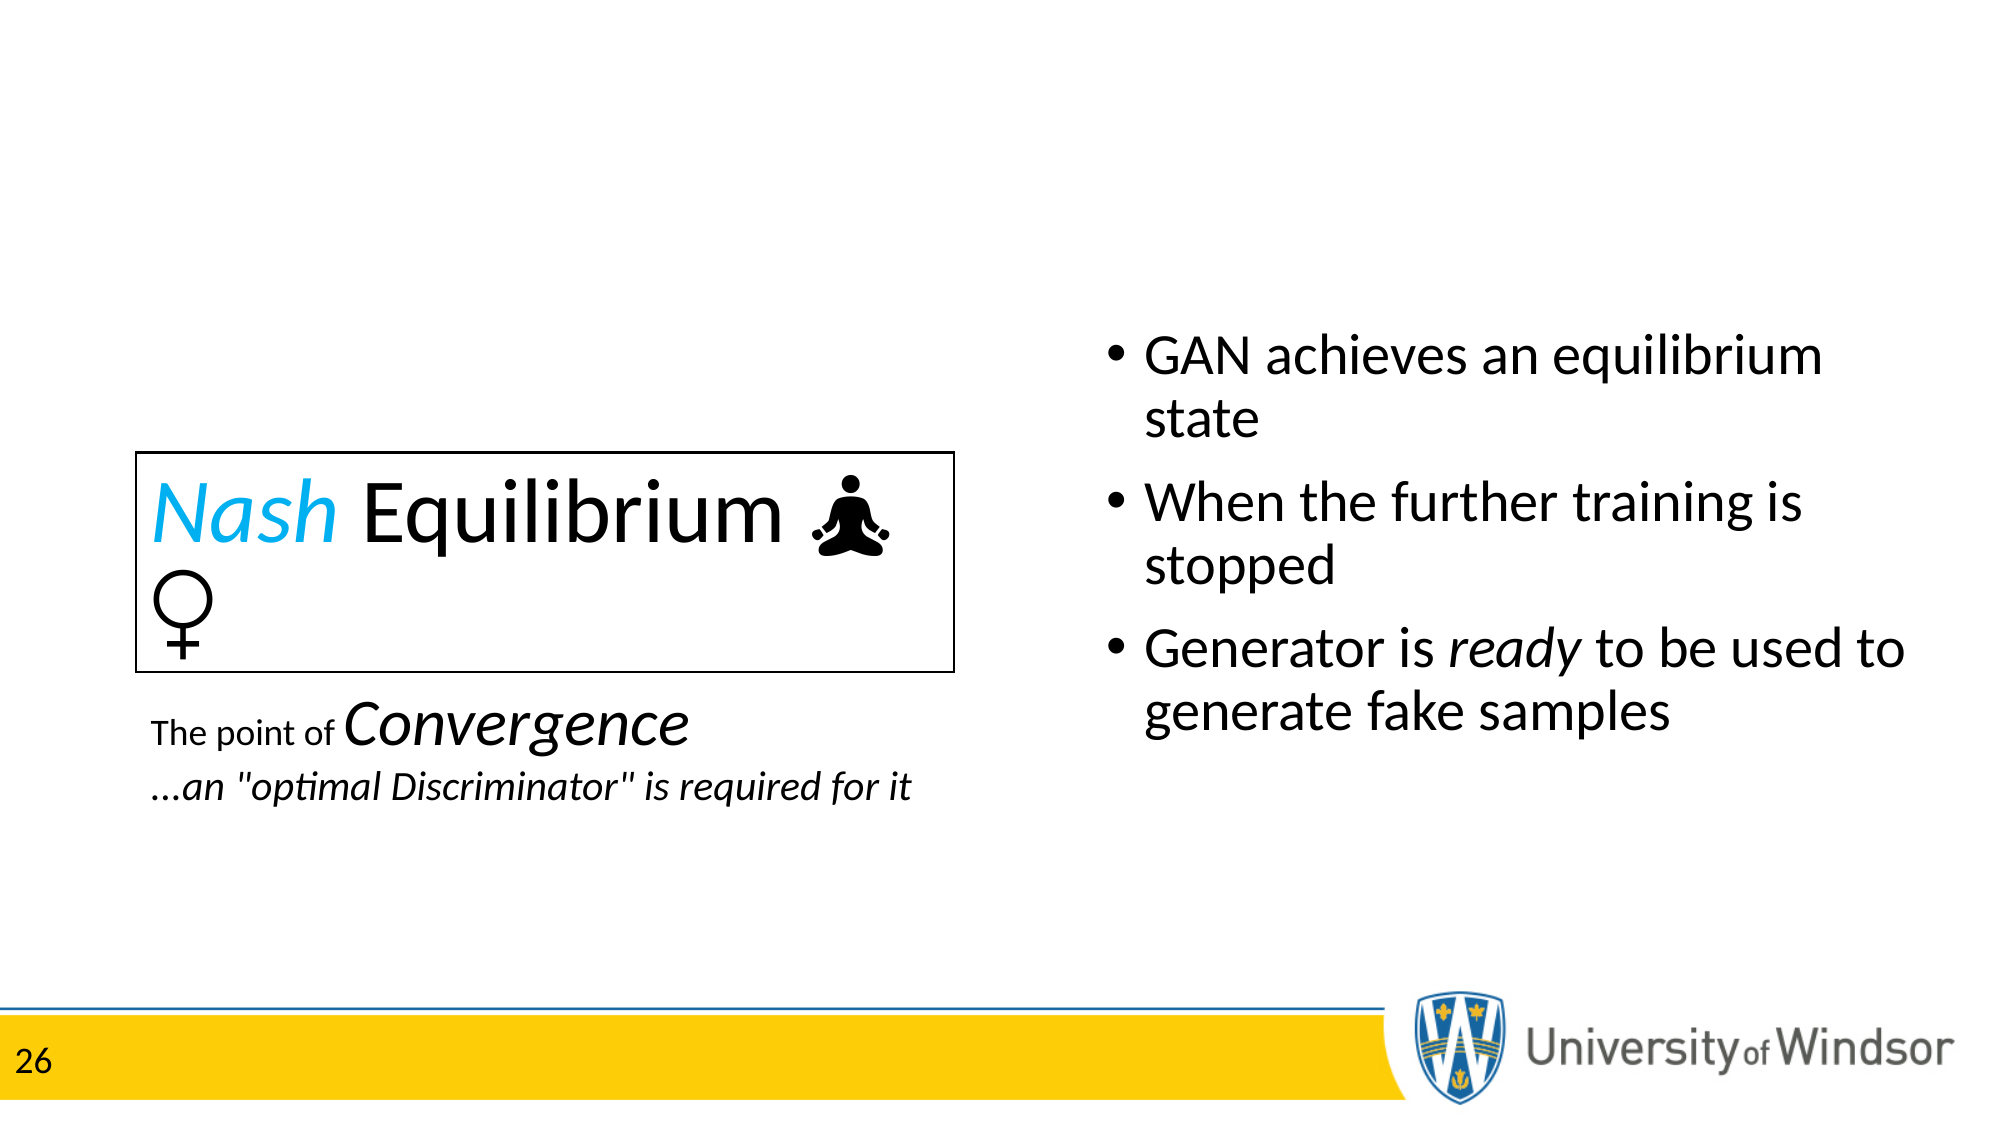

GAN achieves an equilibrium state
When the further training is stopped
Generator is ready to be used to generate fake samples
# Nash Equilibrium 🧘‍♀️
The point of Convergence
...an "optimal Discriminator" is required for it
26